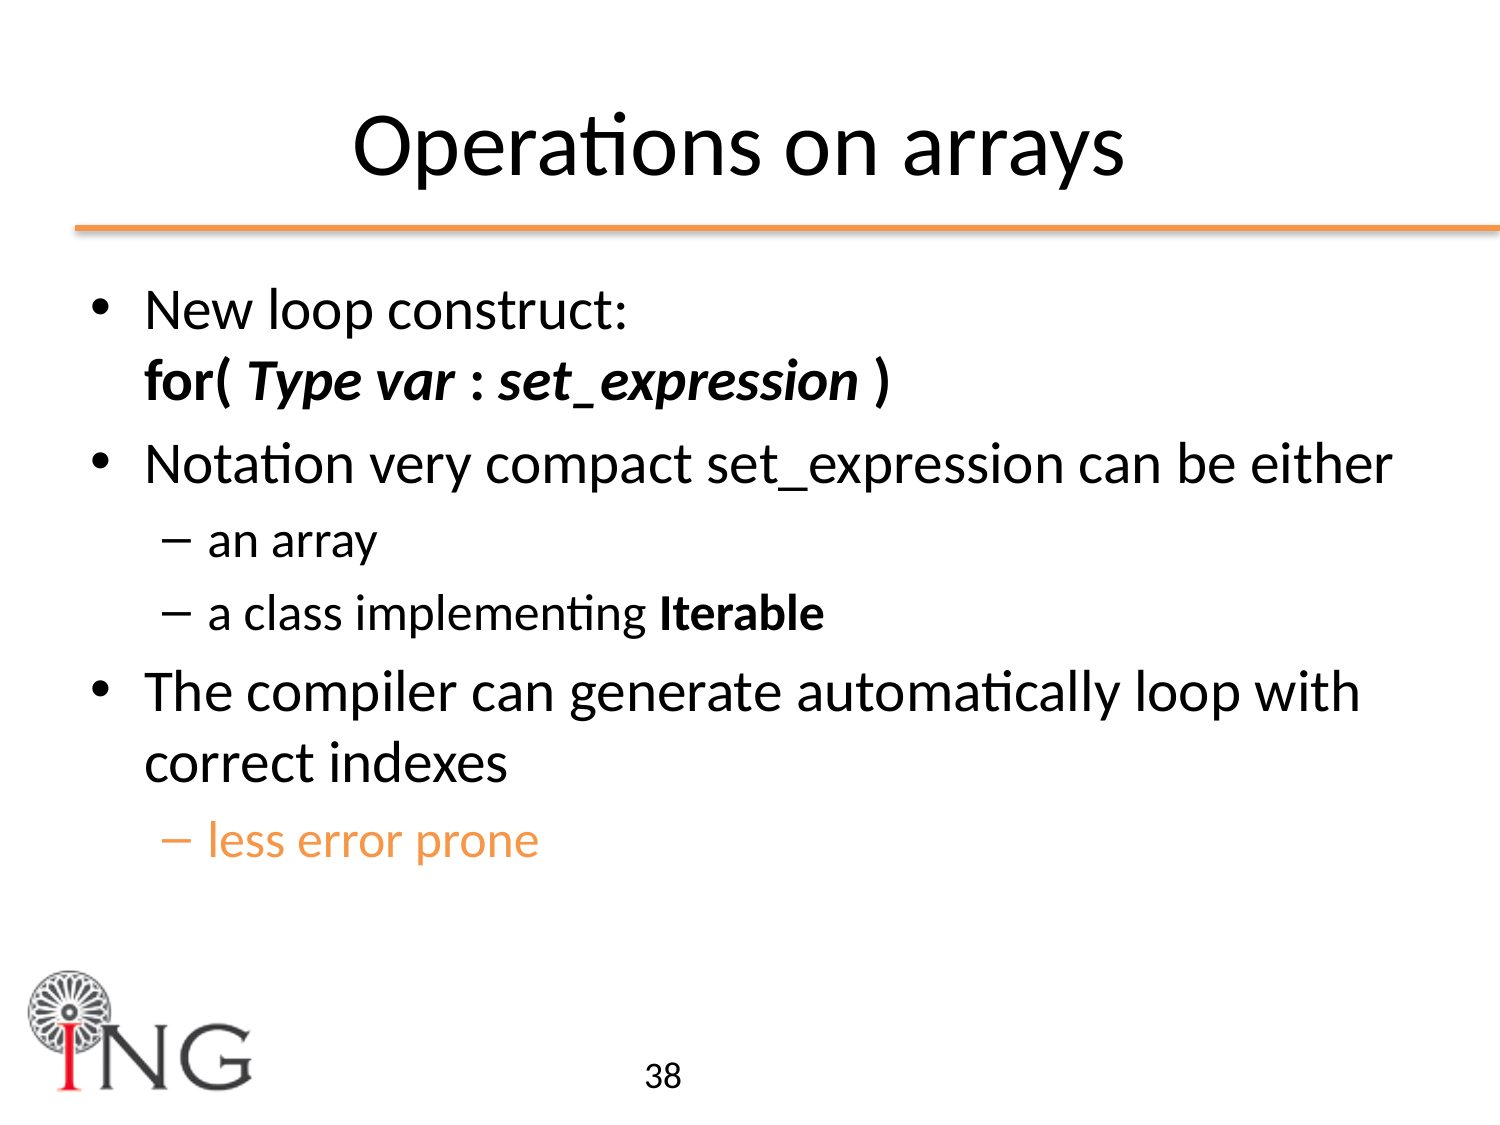

# Operations on arrays
New loop construct:
for( Type var : set_expression )
Notation very compact set_expression can be either
an array
a class implementing Iterable
The compiler can generate automatically loop with correct indexes
less error prone

38